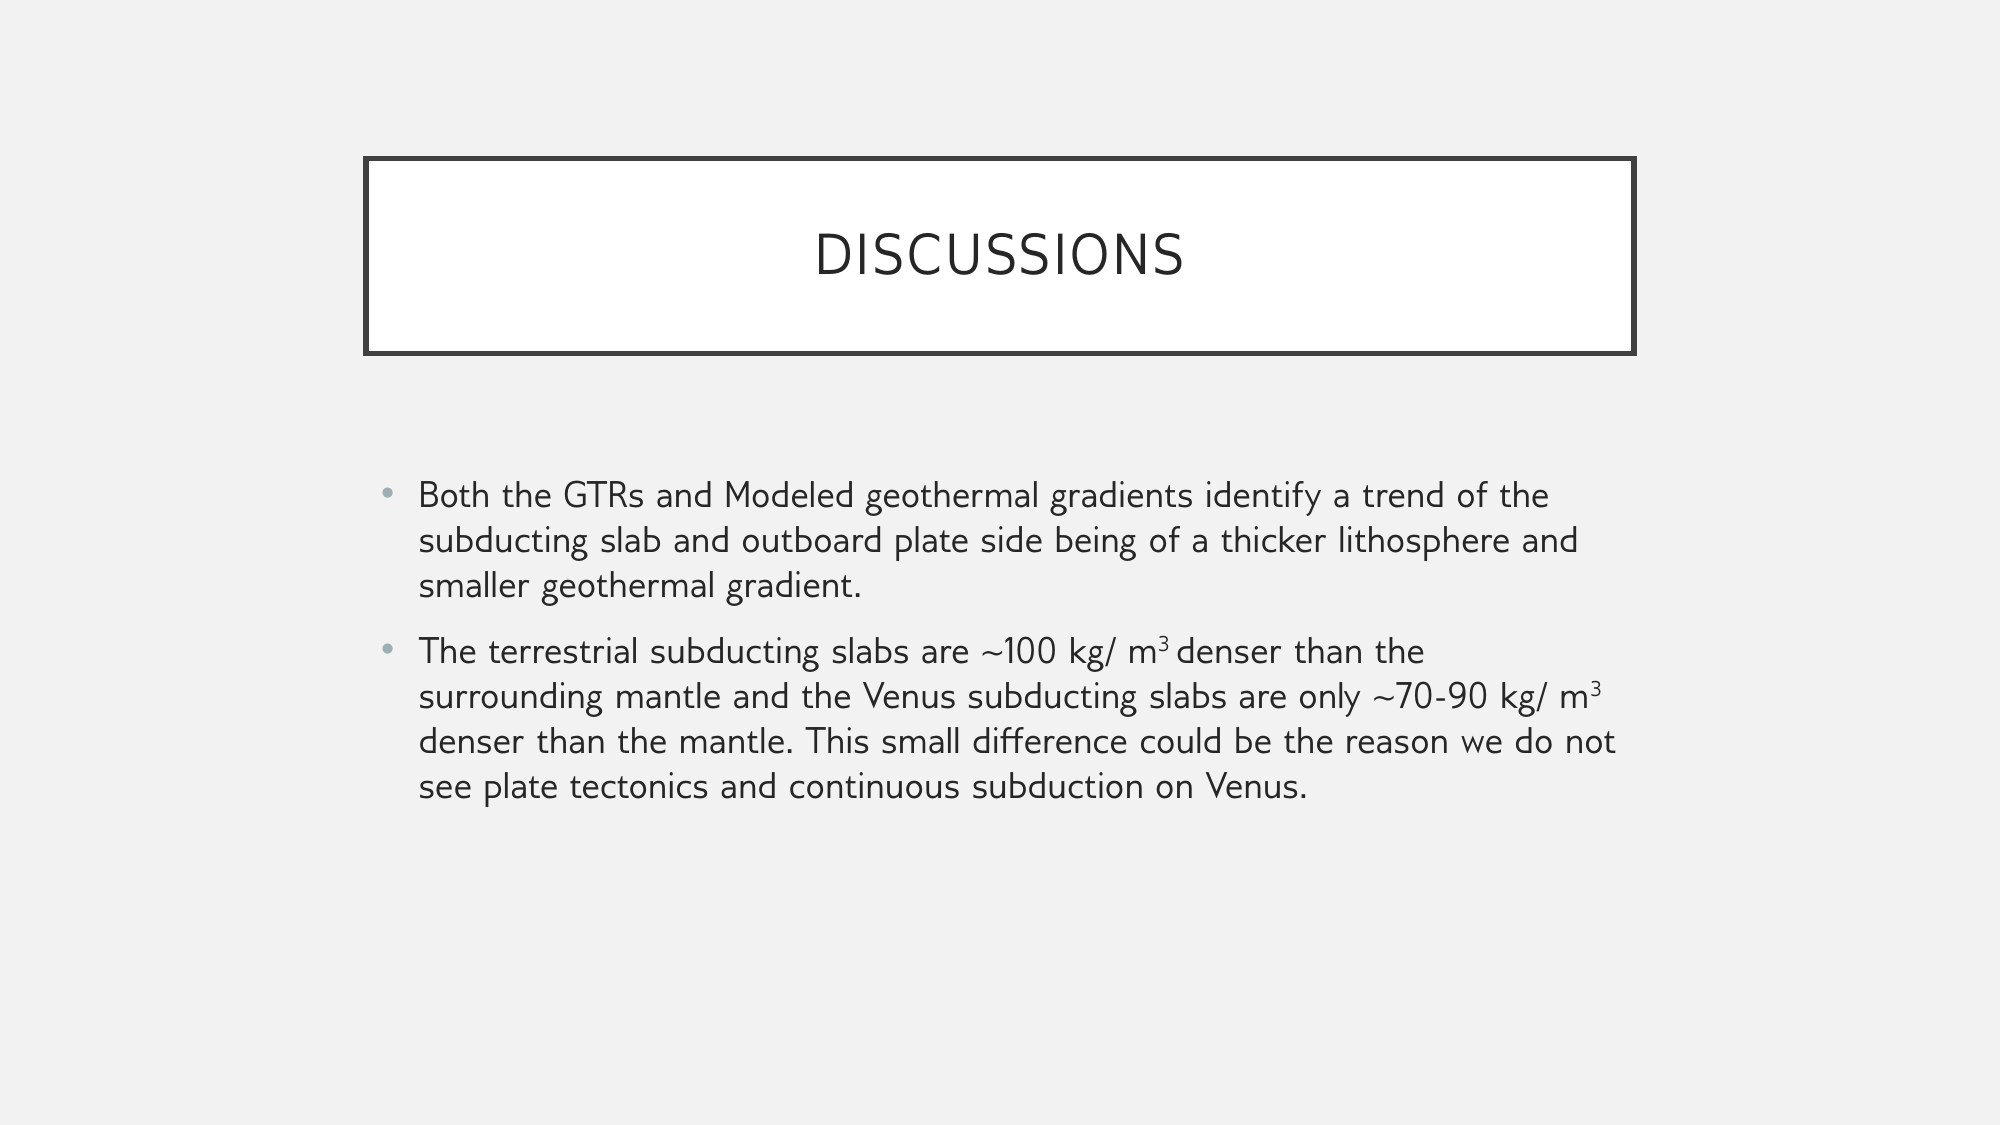

# Discussions
Both the GTRs and Modeled geothermal gradients identify a trend of the subducting slab and outboard plate side being of a thicker lithosphere and smaller geothermal gradient.
The terrestrial subducting slabs are ~100 kg/ m3 denser than the surrounding mantle and the Venus subducting slabs are only ~70-90 kg/ m3 denser than the mantle. This small difference could be the reason we do not see plate tectonics and continuous subduction on Venus.